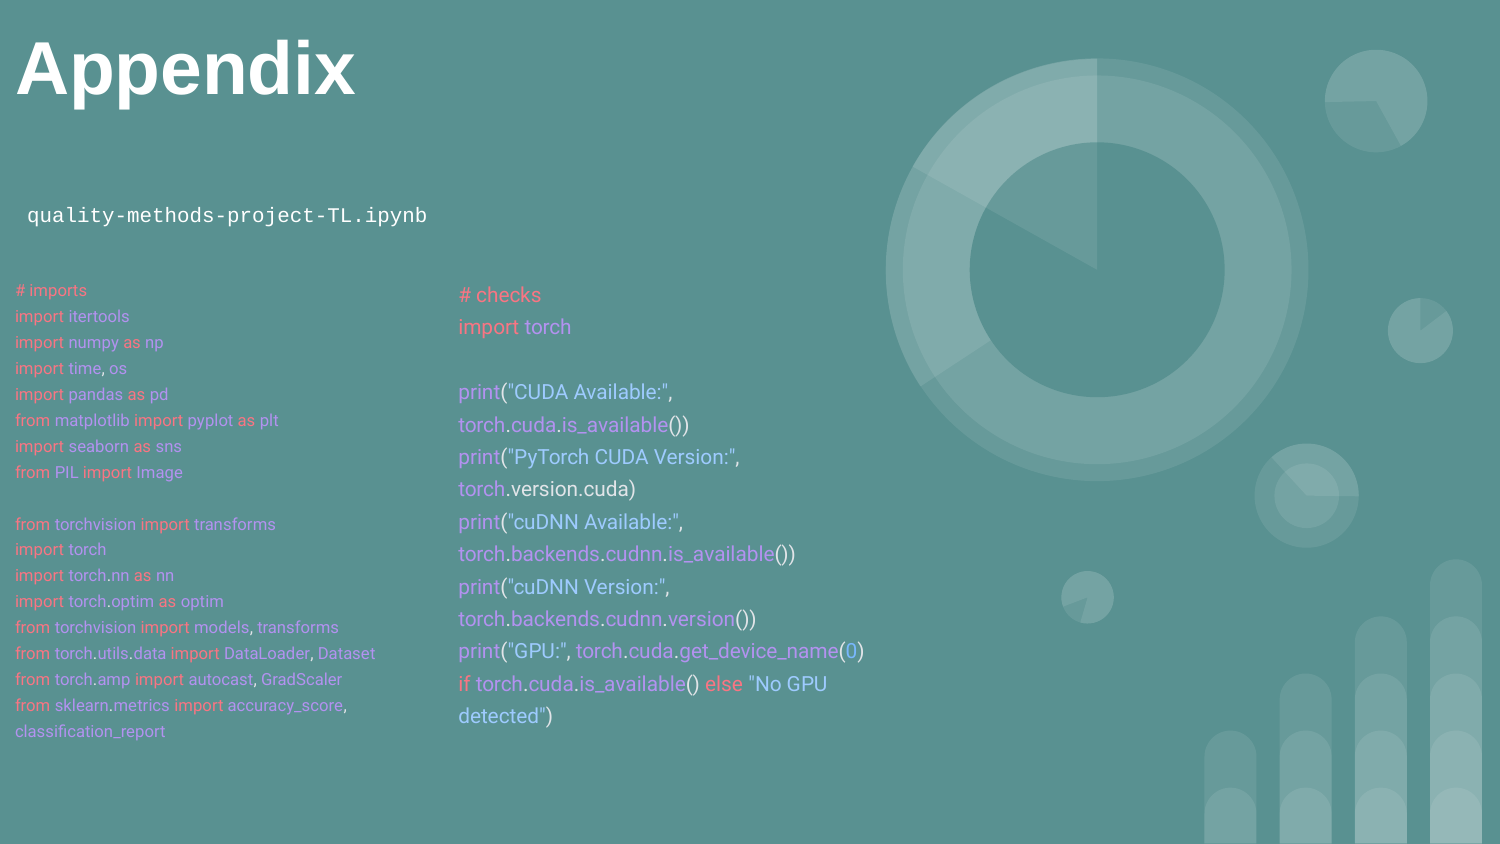

# Appendix
quality-methods-project-TL.ipynb

# imports
import itertools
import numpy as np
import time, os
import pandas as pd
from matplotlib import pyplot as plt
import seaborn as sns
from PIL import Image

from torchvision import transforms
import torch
import torch.nn as nn
import torch.optim as optim
from torchvision import models, transforms
from torch.utils.data import DataLoader, Dataset
from torch.amp import autocast, GradScaler
from sklearn.metrics import accuracy_score, classification_report

# checks
import torch

print("CUDA Available:", torch.cuda.is_available())
print("PyTorch CUDA Version:", torch.version.cuda)
print("cuDNN Available:", torch.backends.cudnn.is_available())
print("cuDNN Version:", torch.backends.cudnn.version())
print("GPU:", torch.cuda.get_device_name(0) if torch.cuda.is_available() else "No GPU detected")